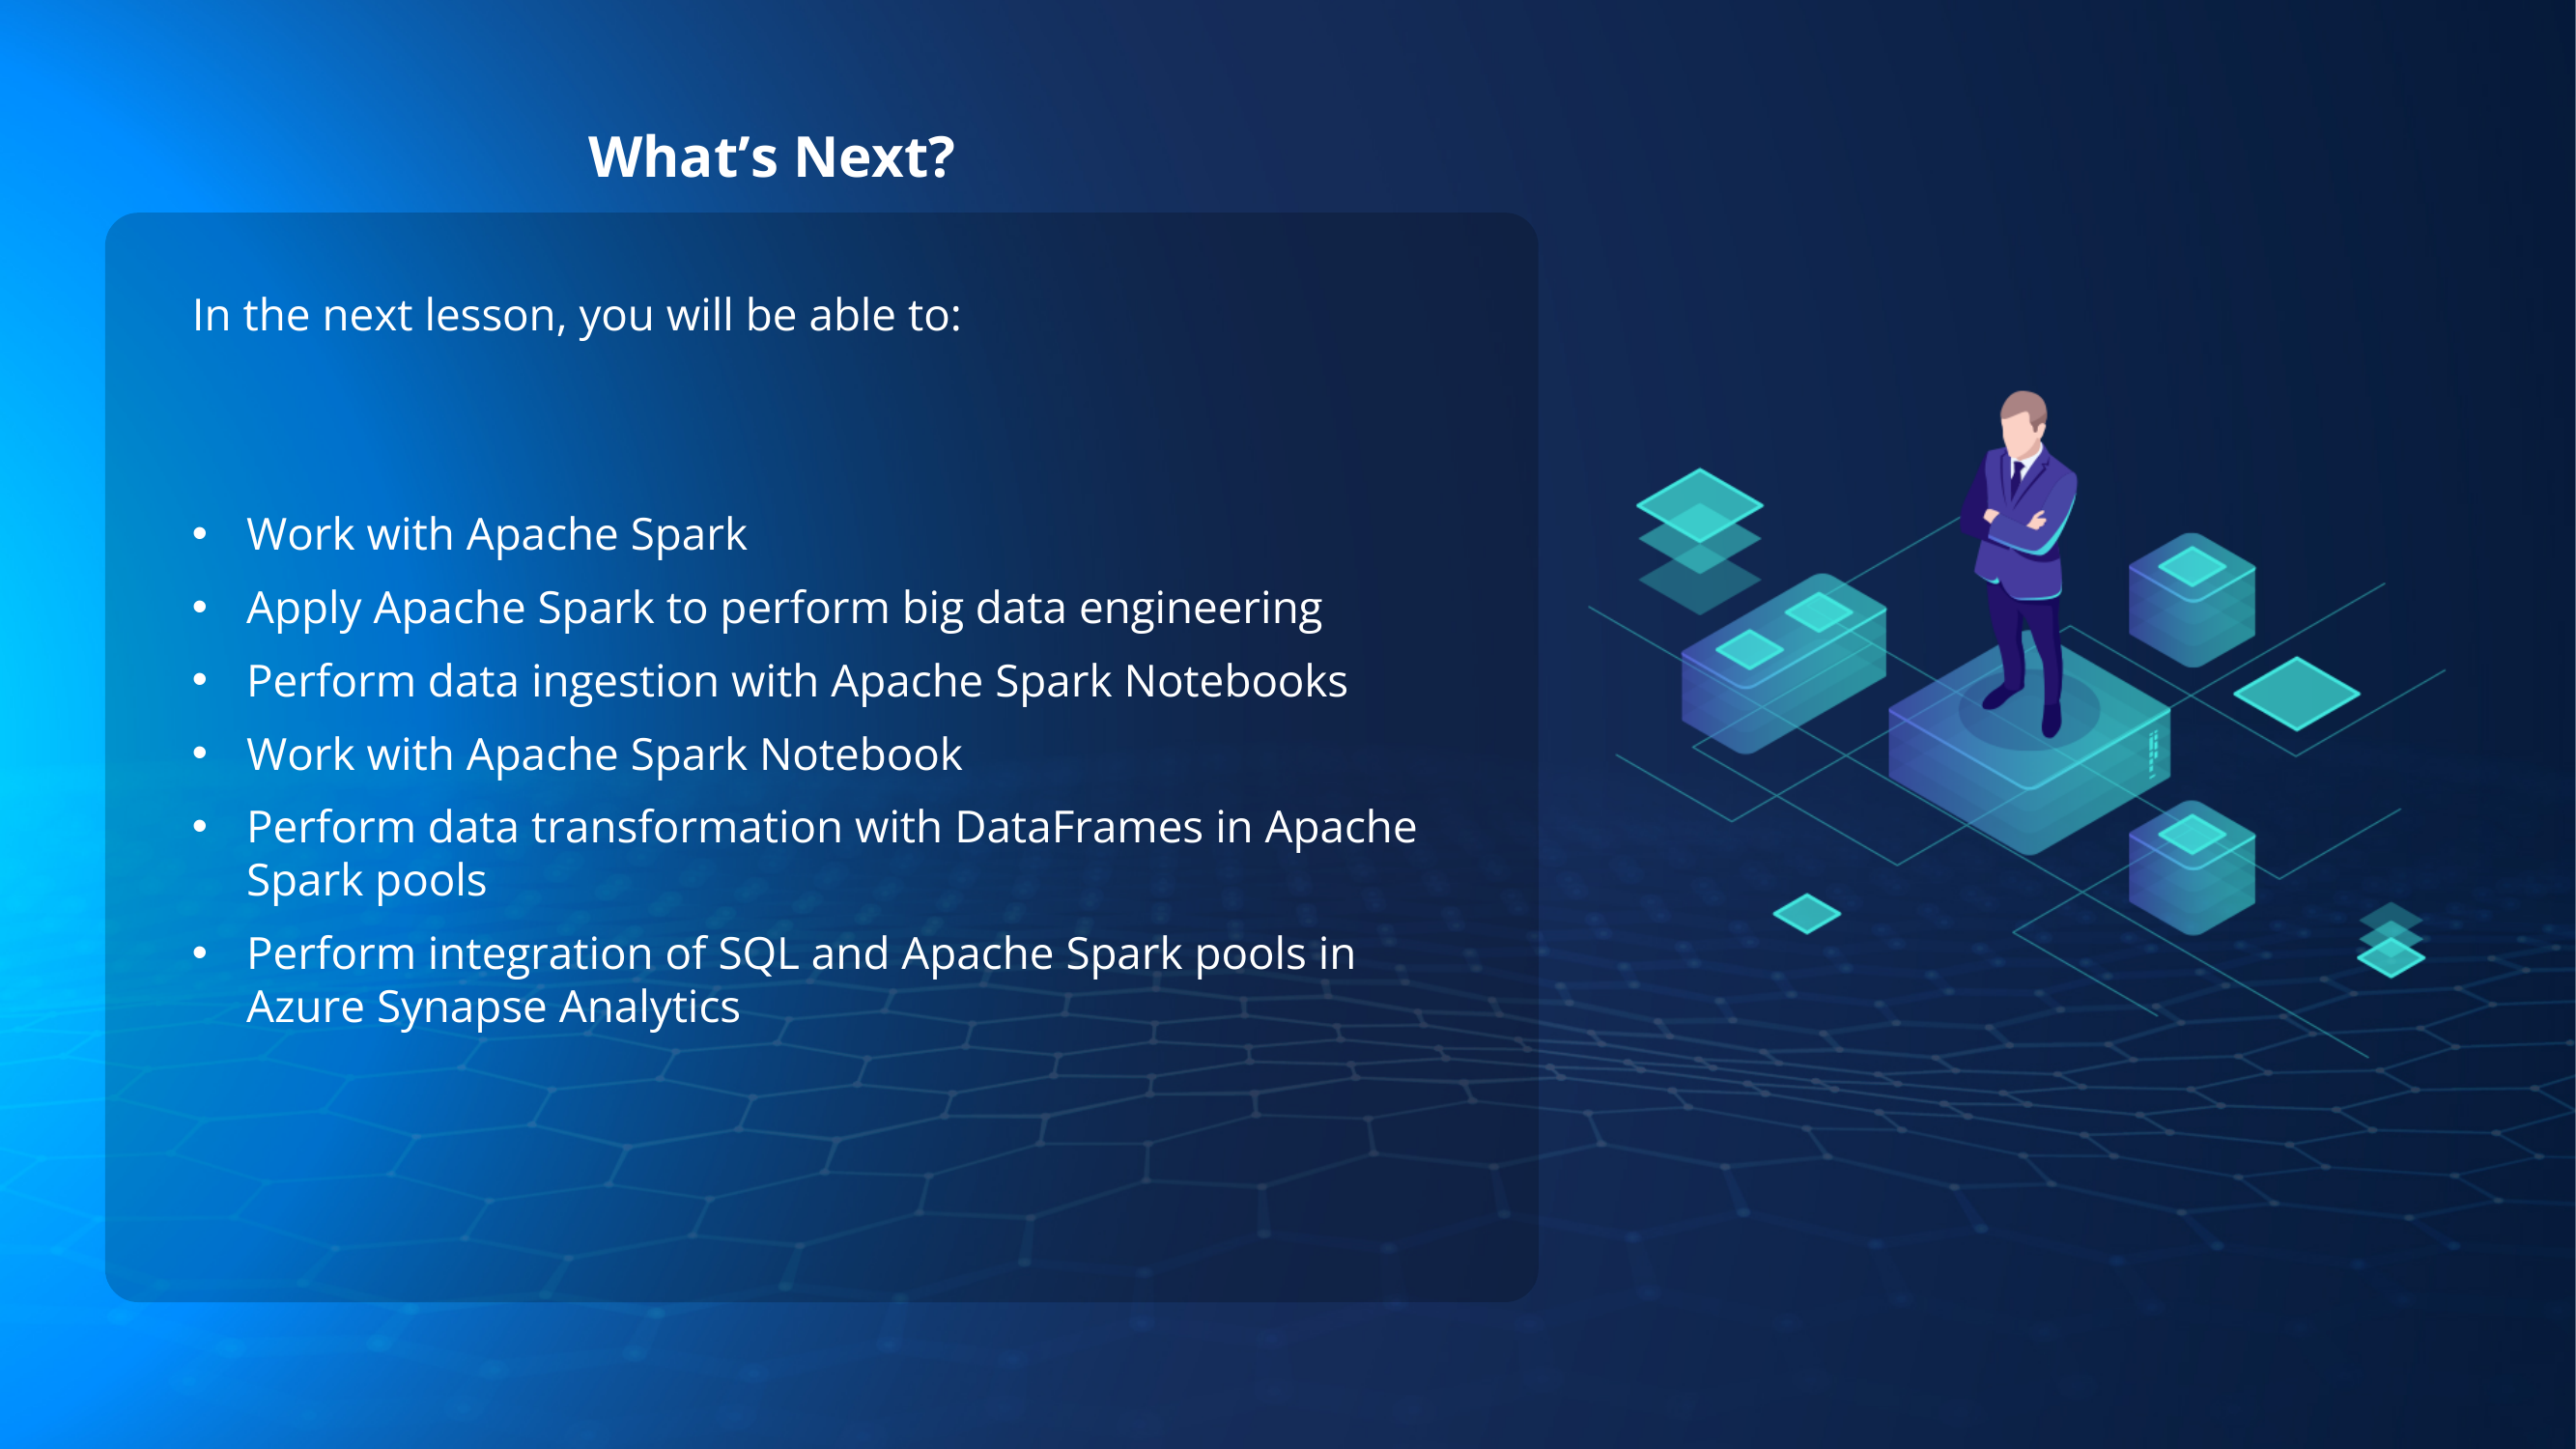

In the next lesson, you will be able to:

Work with Apache Spark
Apply Apache Spark to perform big data engineering
Perform data ingestion with Apache Spark Notebooks
Work with Apache Spark Notebook
Perform data transformation with DataFrames in Apache Spark pools
Perform integration of SQL and Apache Spark pools in Azure Synapse Analytics